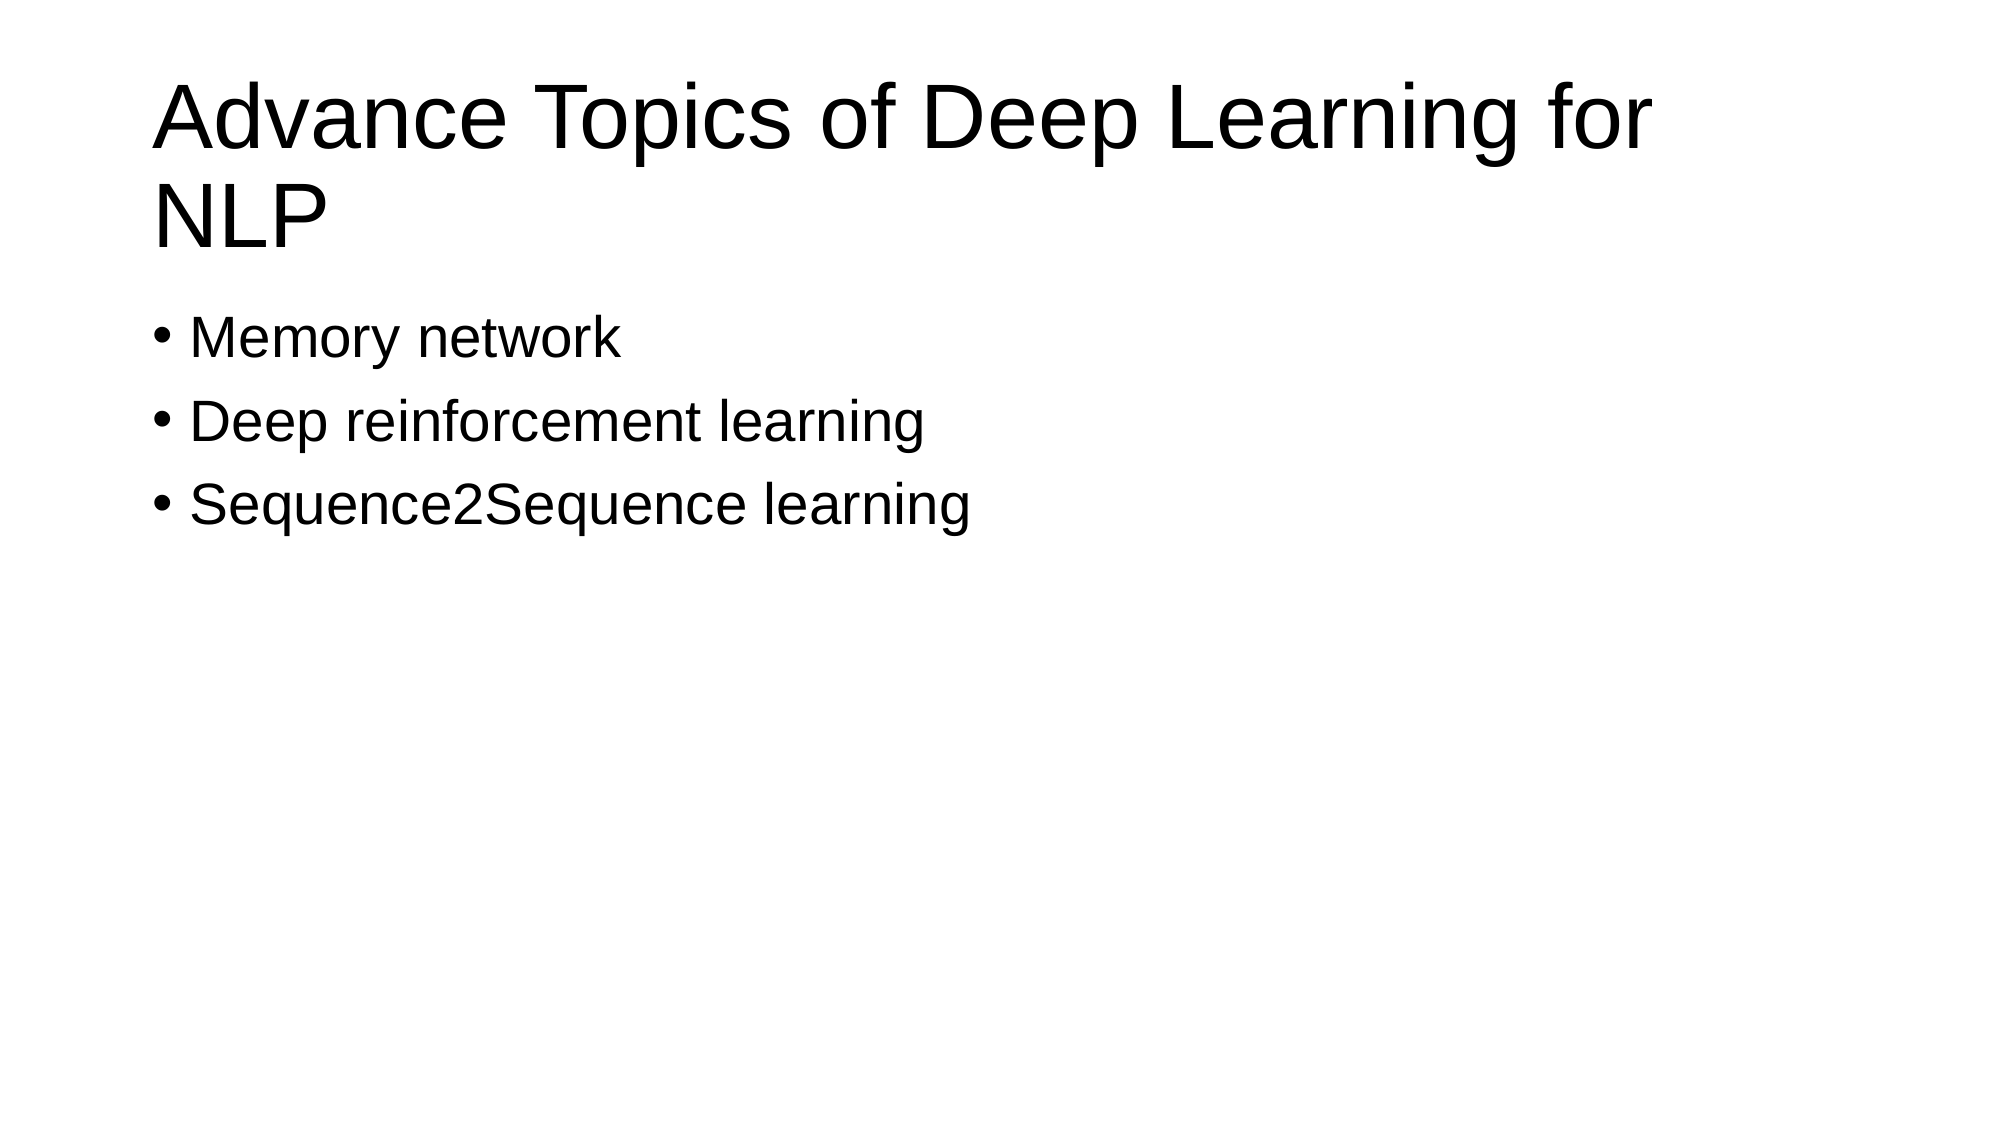

# Advance Topics of Deep Learning for NLP
Memory network
Deep reinforcement learning
Sequence2Sequence learning